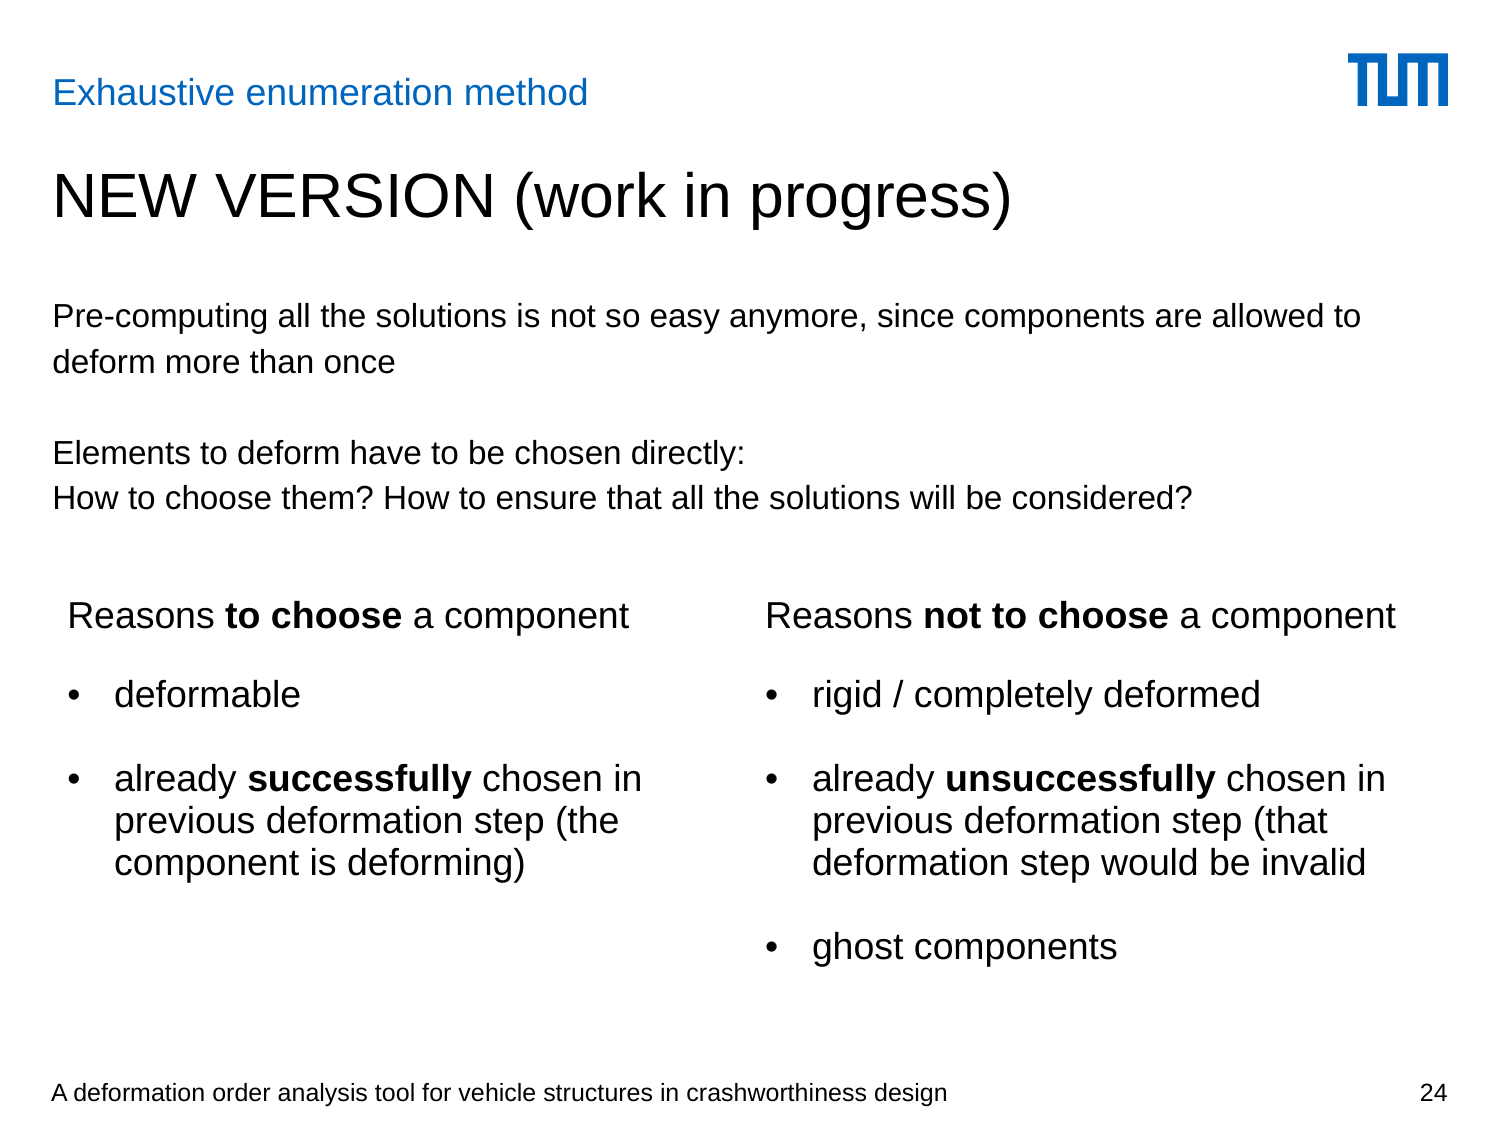

Exhaustive enumeration method
# NEW VERSION (work in progress)
Pre-computing all the solutions is not so easy anymore, since components are allowed to deform more than once

Elements to deform have to be chosen directly:
How to choose them? How to ensure that all the solutions will be considered?

| Reasons to choose a component | Reasons not to choose a component |
| --- | --- |
| deformable already successfully chosen in previous deformation step (the component is deforming) | rigid / completely deformed already unsuccessfully chosen in previous deformation step (that deformation step would be invalid ghost components |
A deformation order analysis tool for vehicle structures in crashworthiness design
24